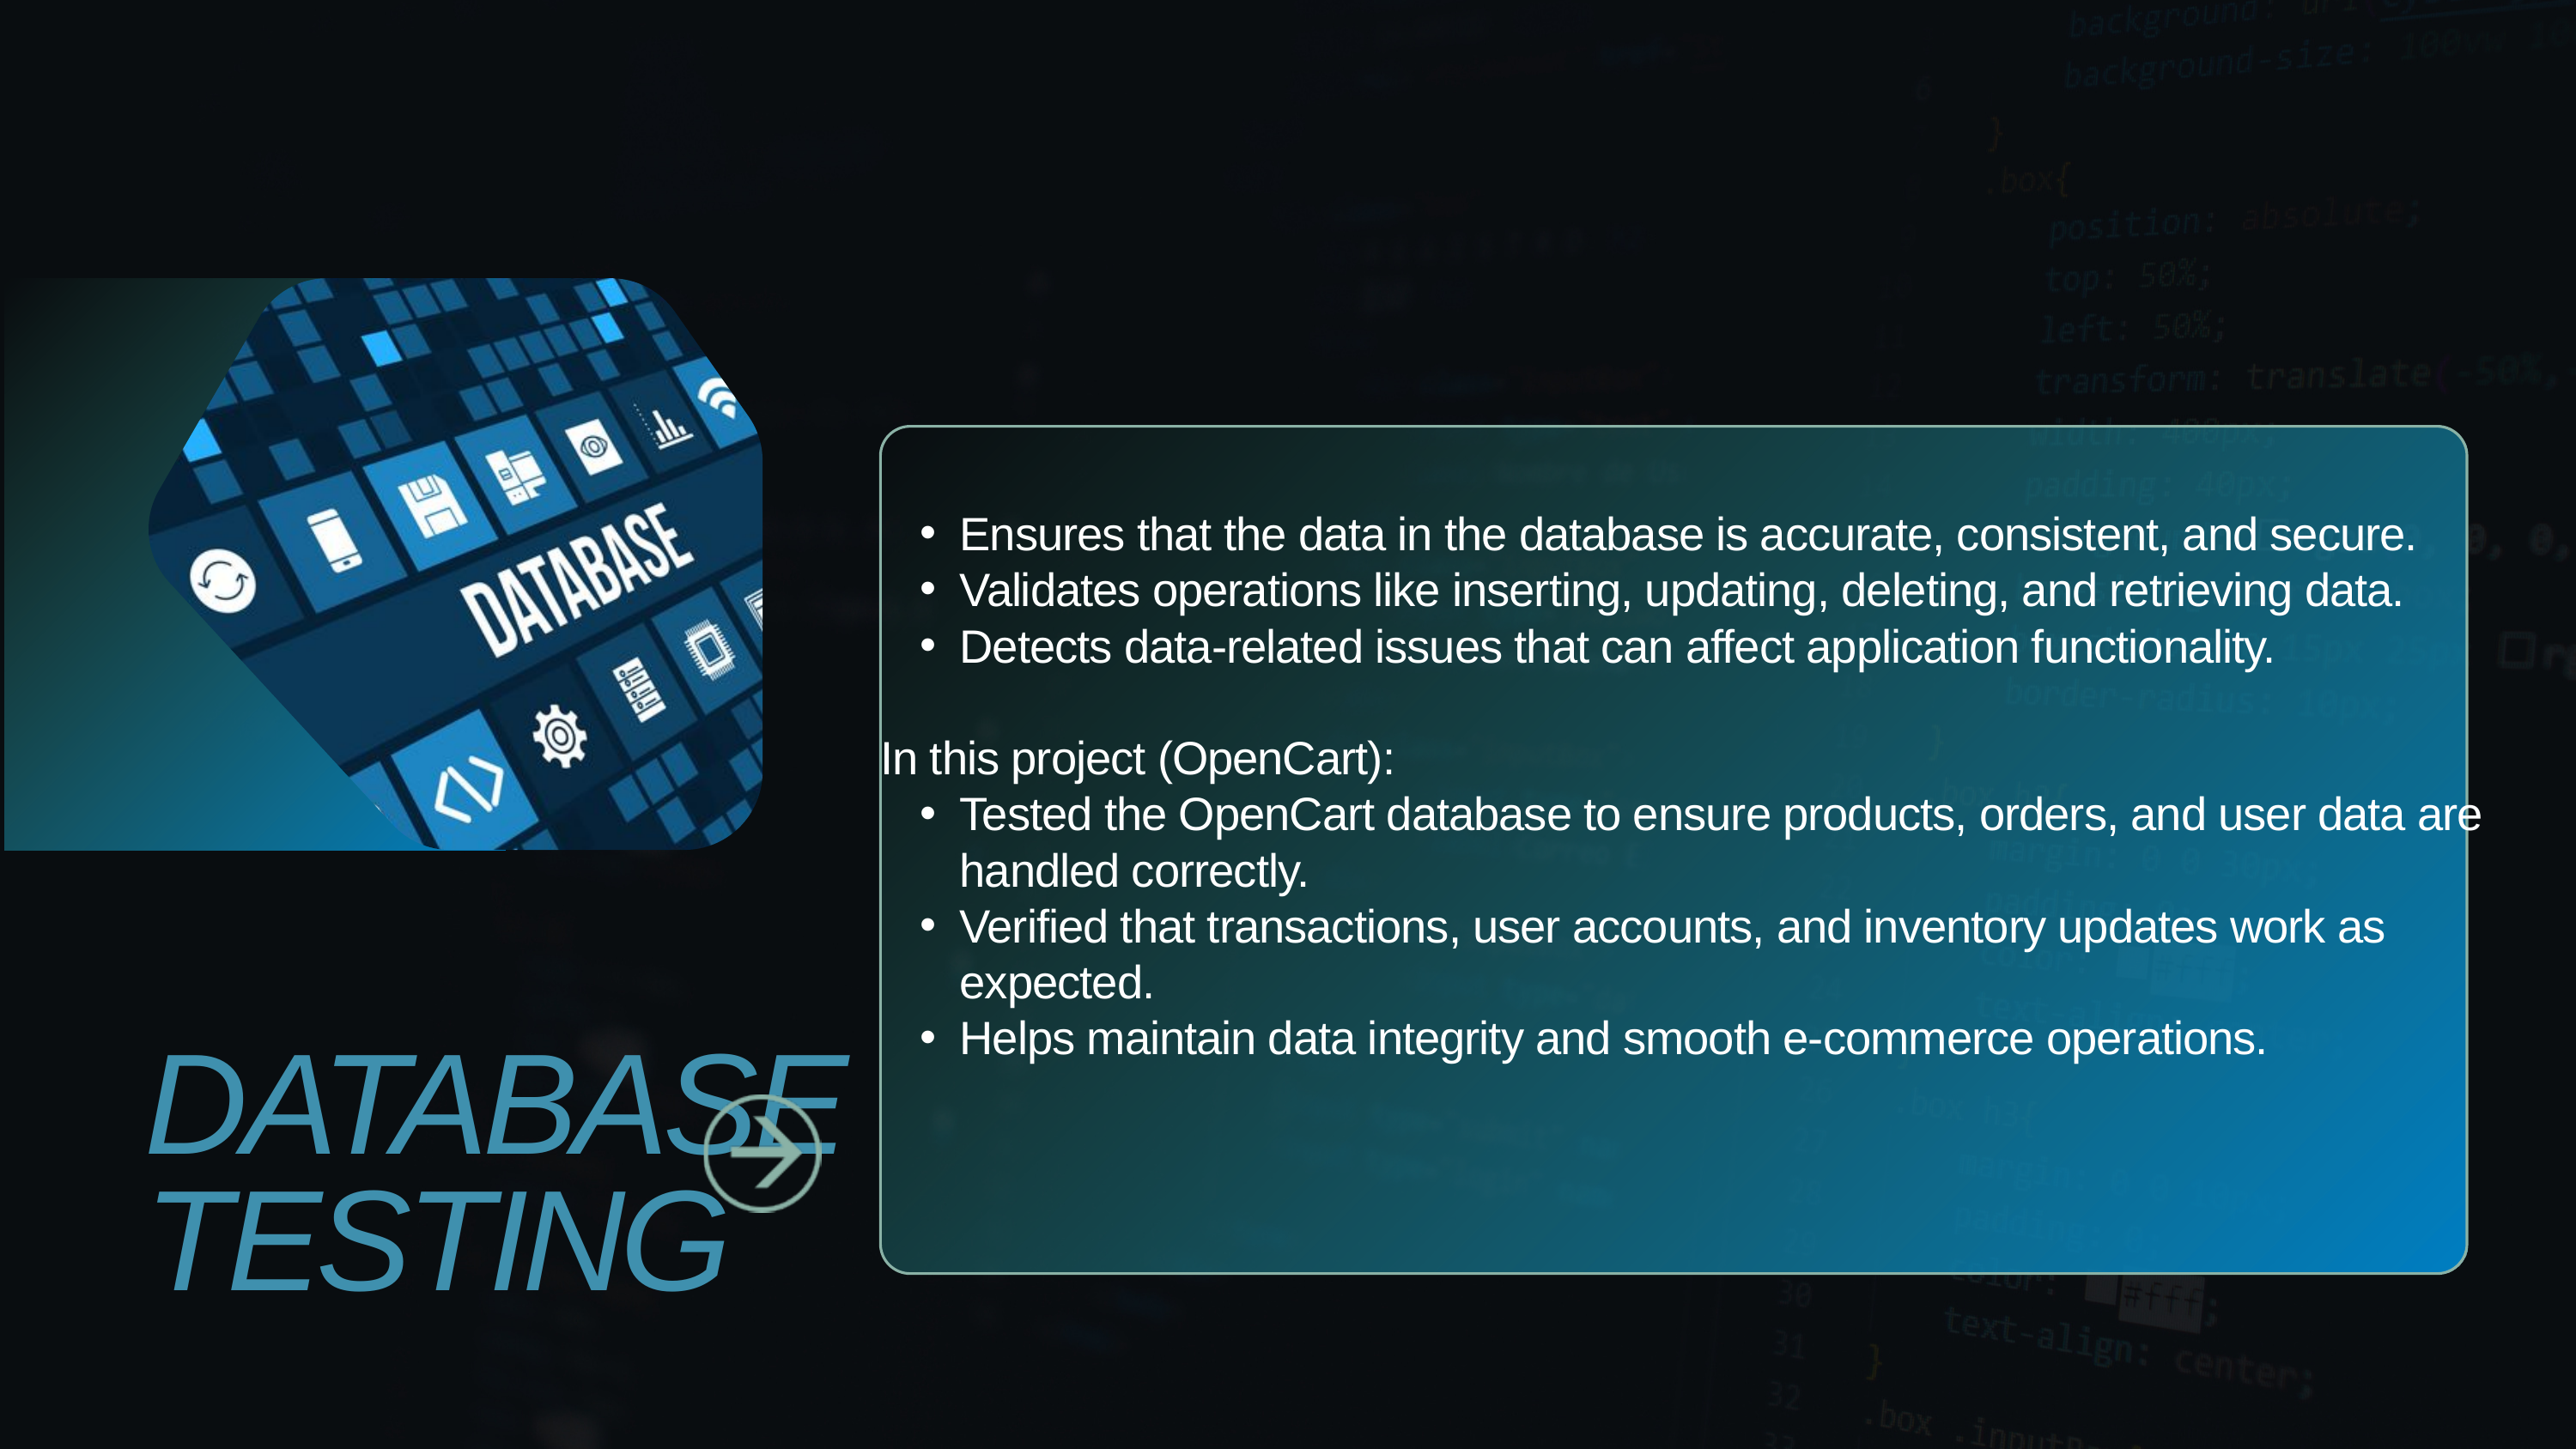

Ensures that the data in the database is accurate, consistent, and secure.
Validates operations like inserting, updating, deleting, and retrieving data.
Detects data-related issues that can affect application functionality.

In this project (OpenCart):
Tested the OpenCart database to ensure products, orders, and user data are handled correctly.
Verified that transactions, user accounts, and inventory updates work as expected.
Helps maintain data integrity and smooth e-commerce operations.

DATABASE TESTING